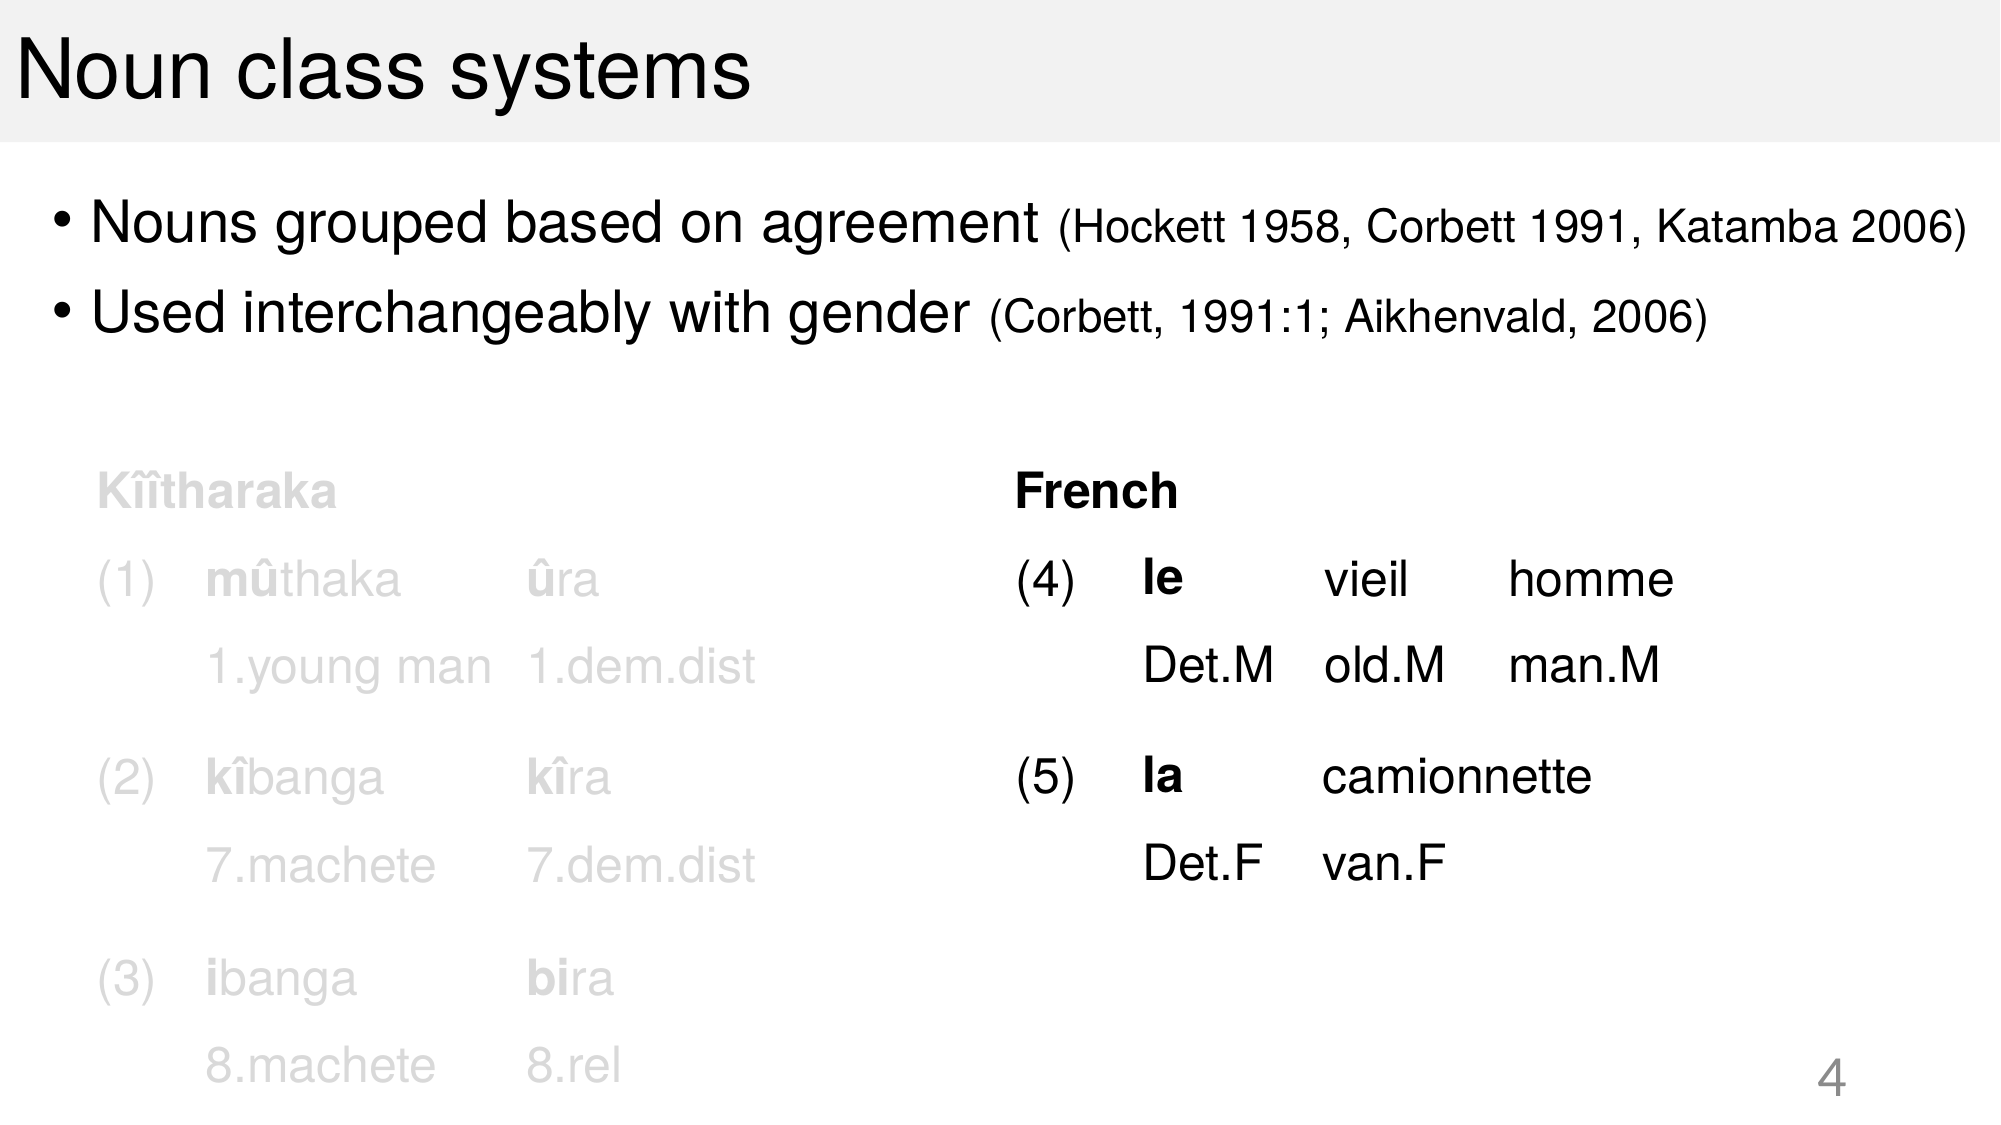

# Noun class systems
Nouns grouped based on agreement (Hockett 1958, Corbett 1991, Katamba 2006)
Used interchangeably with gender (Corbett, 1991:1; Aikhenvald, 2006)
| Kîîtharaka |  |  |
| --- | --- | --- |
| (1) | mûthaka | ûra |
|  | 1.young man | 1.dem.dist |
| (2) | kîbanga | kîra |
|  | 7.machete | 7.dem.dist |
| (3) | ibanga | bira |
|  | 8.machete | 8.rel |
| French |  |  |  |  |
| --- | --- | --- | --- | --- |
| (4) | le | vieil | homme | homme |
|  | Det.M | old.M | man.M | man.M |
| (5) | la | camionnette |  |  |
|  | Det.F | van.F |  |  |
|  |  |  |  |  |
|  |  |  |  |  |

4